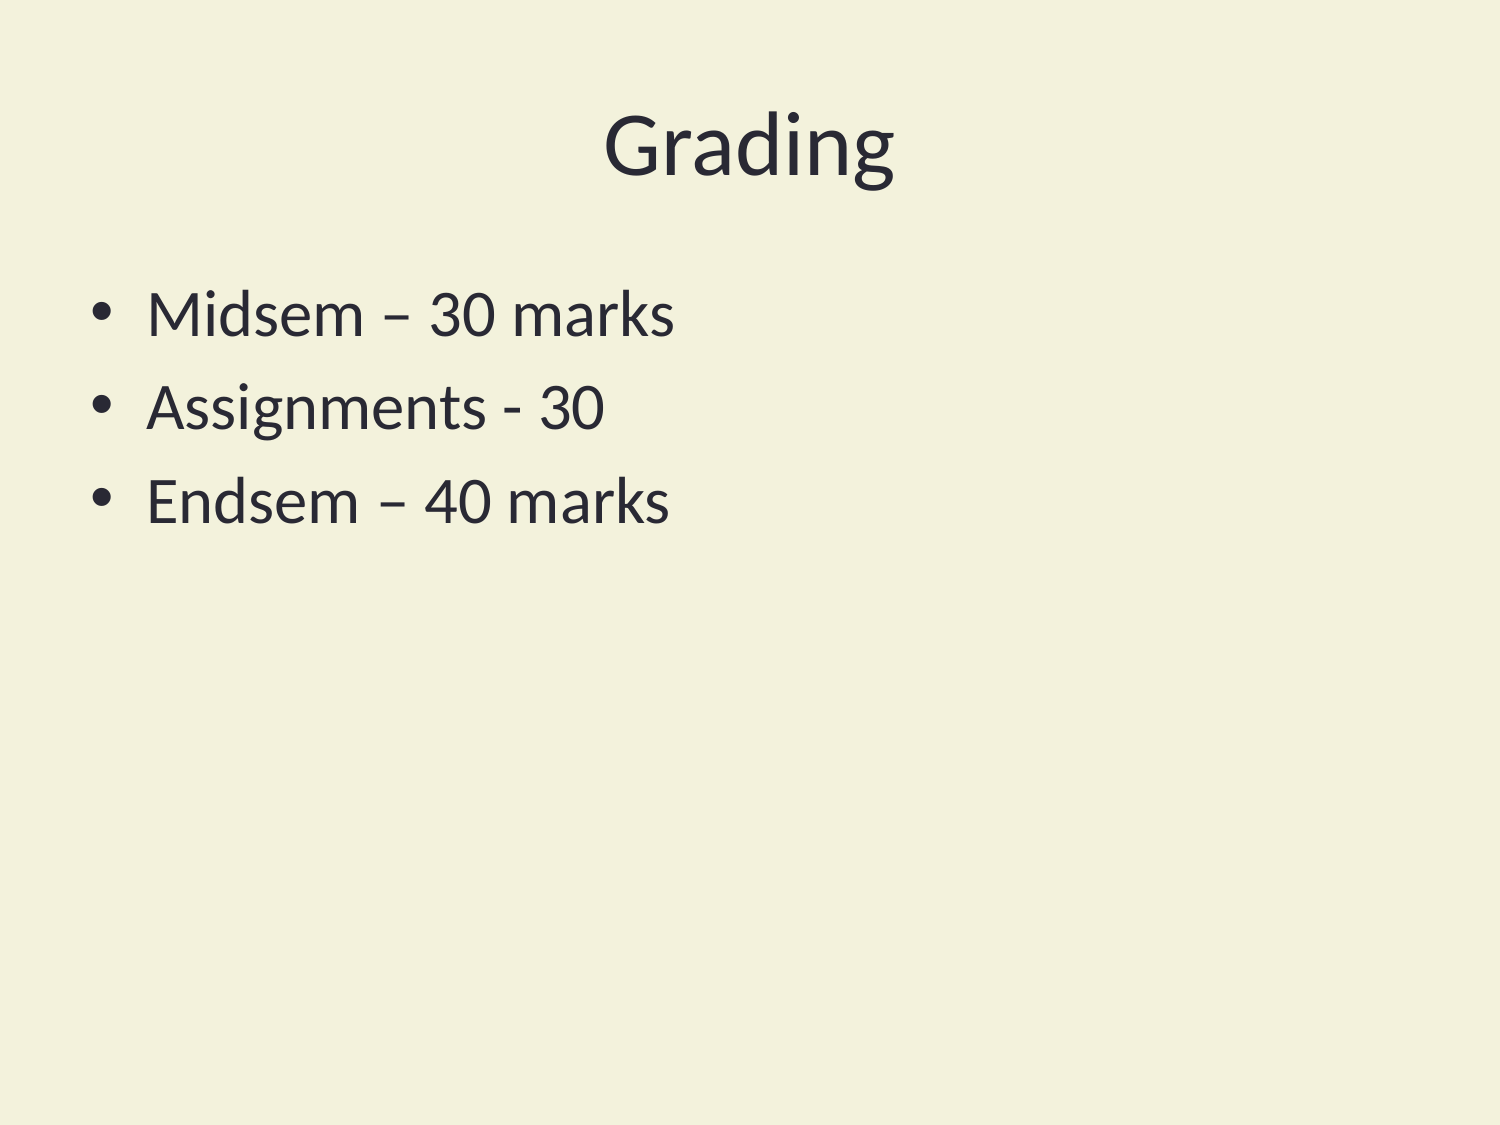

# Grading
Midsem – 30 marks
Assignments - 30
Endsem – 40 marks